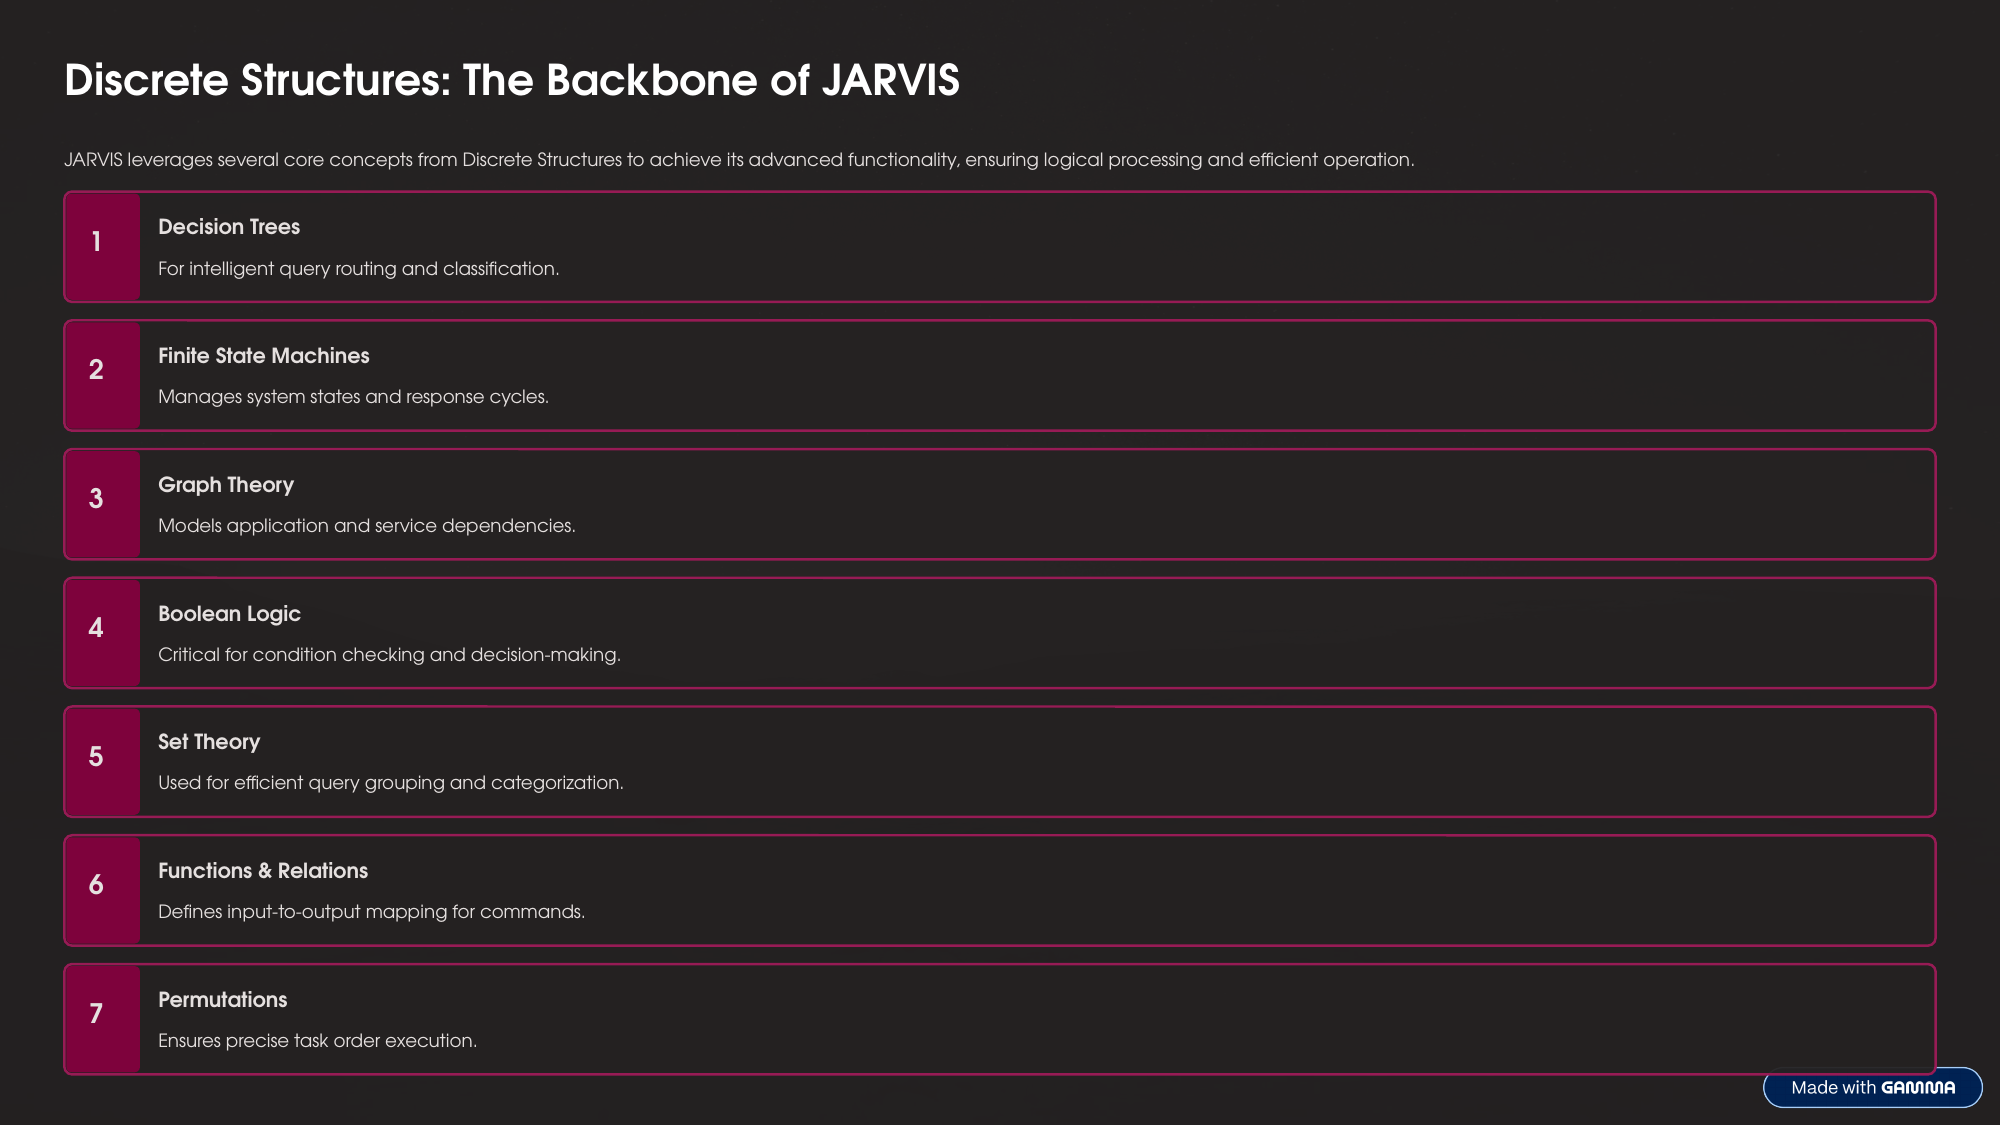

Discrete Structures: The Backbone of JARVIS
JARVIS leverages several core concepts from Discrete Structures to achieve its advanced functionality, ensuring logical processing and efficient operation.

Decision Trees
1
For intelligent query routing and classification.

Finite State Machines
2
Manages system states and response cycles.

Graph Theory
3
Models application and service dependencies.

Boolean Logic
4
Critical for condition checking and decision-making.

Set Theory
5
Used for efficient query grouping and categorization.

Functions & Relations
6
Defines input-to-output mapping for commands.

Permutations
7
Ensures precise task order execution.